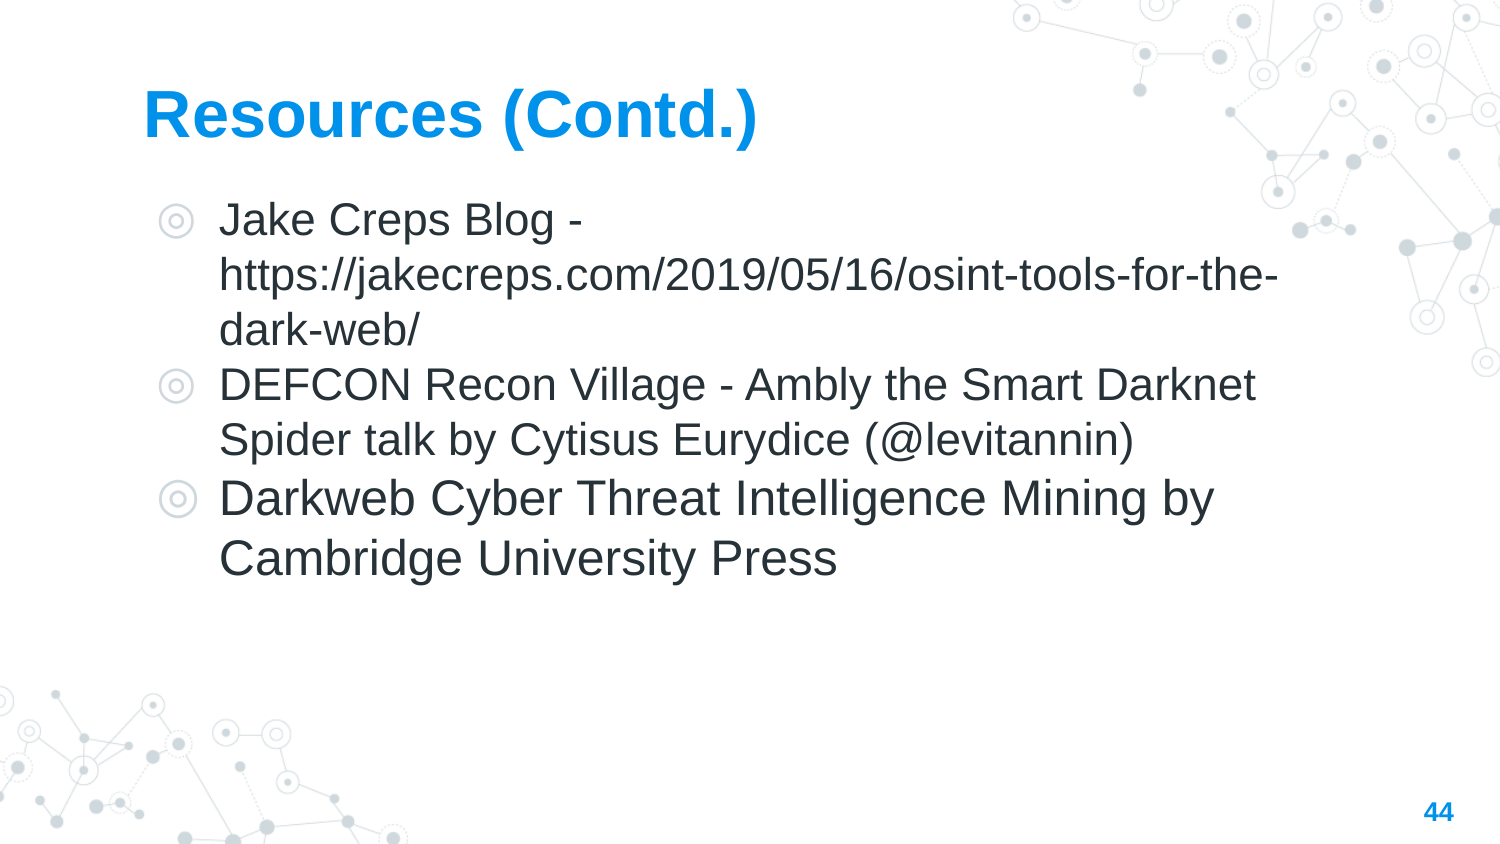

# Resources (Contd.)
Jake Creps Blog - https://jakecreps.com/2019/05/16/osint-tools-for-the-dark-web/
DEFCON Recon Village - Ambly the Smart Darknet Spider talk by Cytisus Eurydice (@levitannin)
Darkweb Cyber Threat Intelligence Mining by Cambridge University Press

44